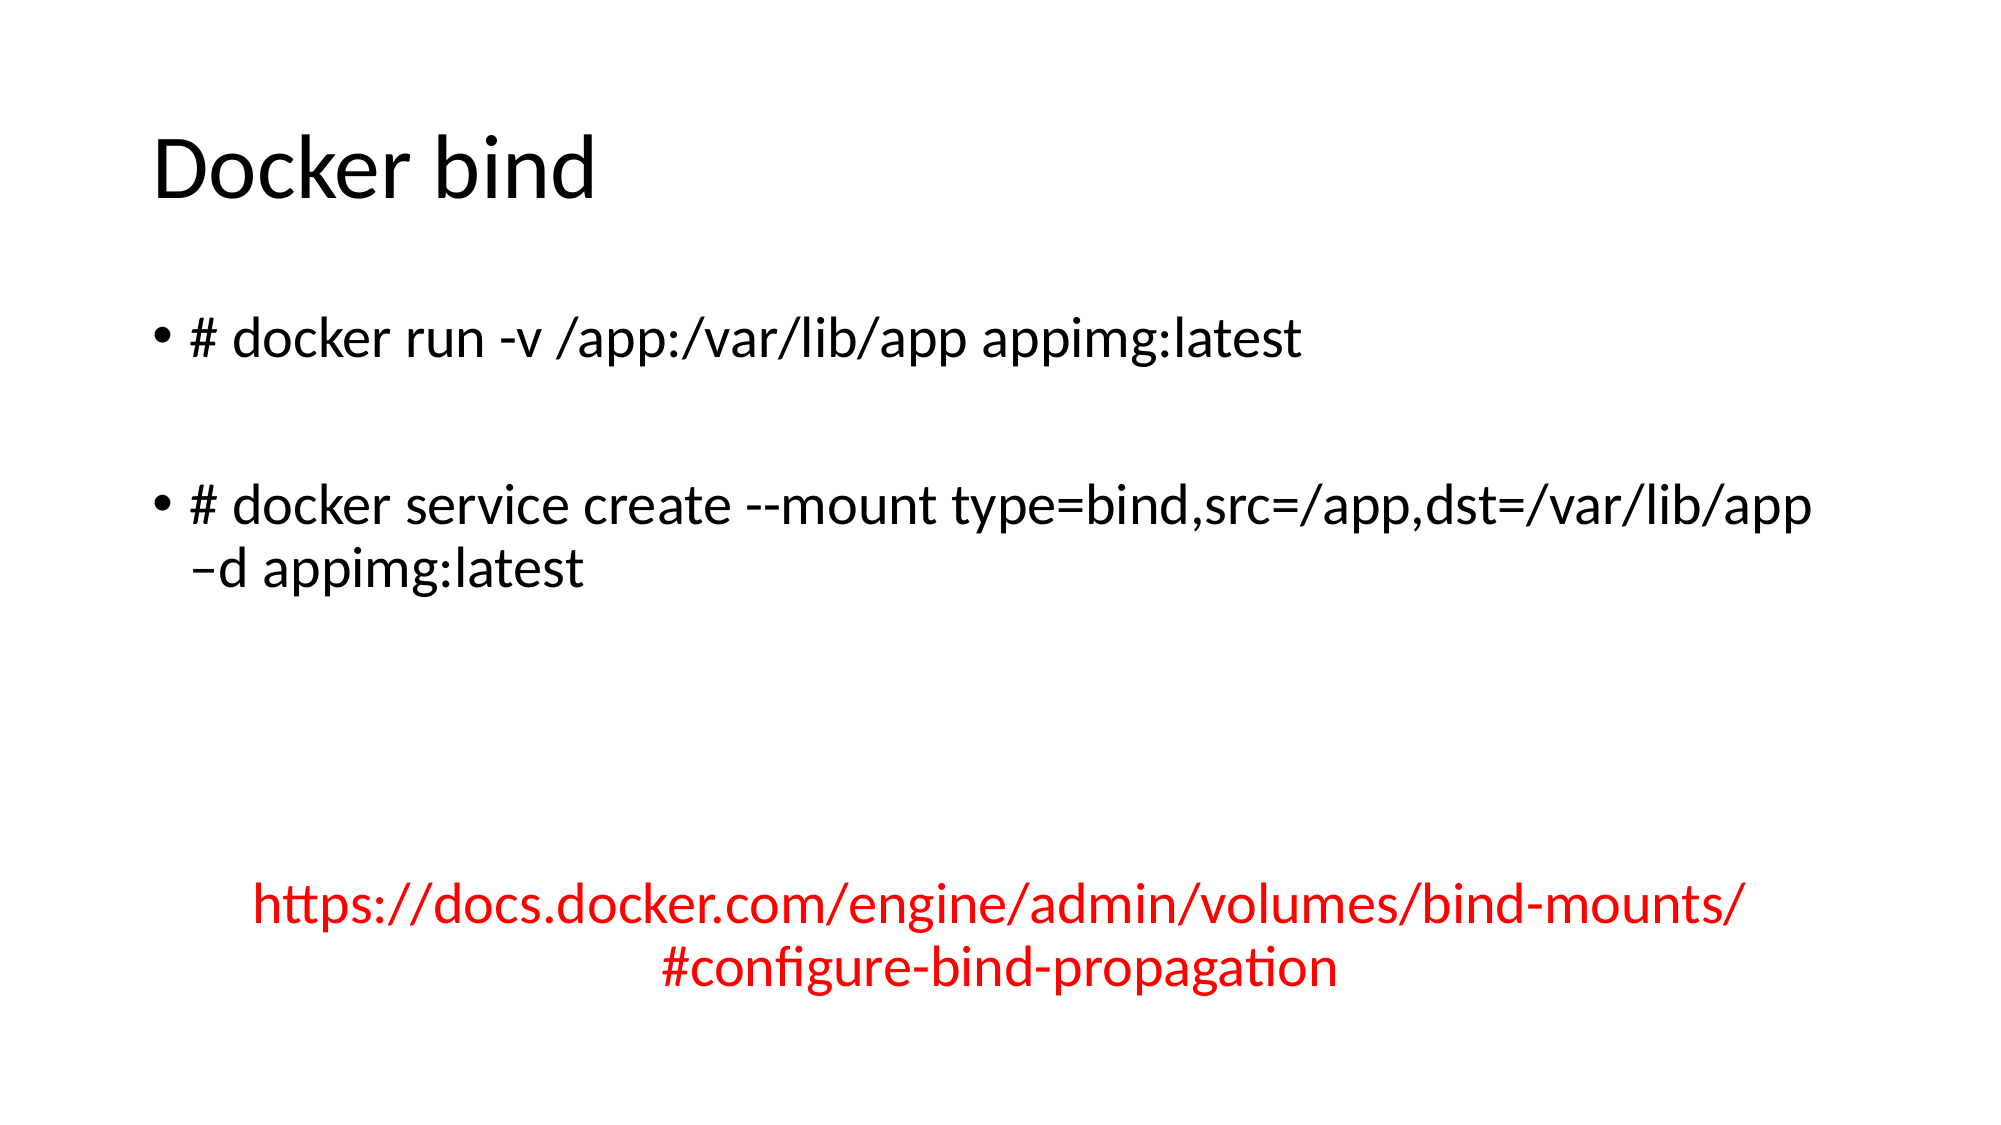

# Docker bind
# docker run -v /app:/var/lib/app appimg:latest

# docker service create --mount type=bind,src=/app,dst=/var/lib/app –d appimg:latest

https://docs.docker.com/engine/admin/volumes/bind-mounts/#configure-bind-propagation